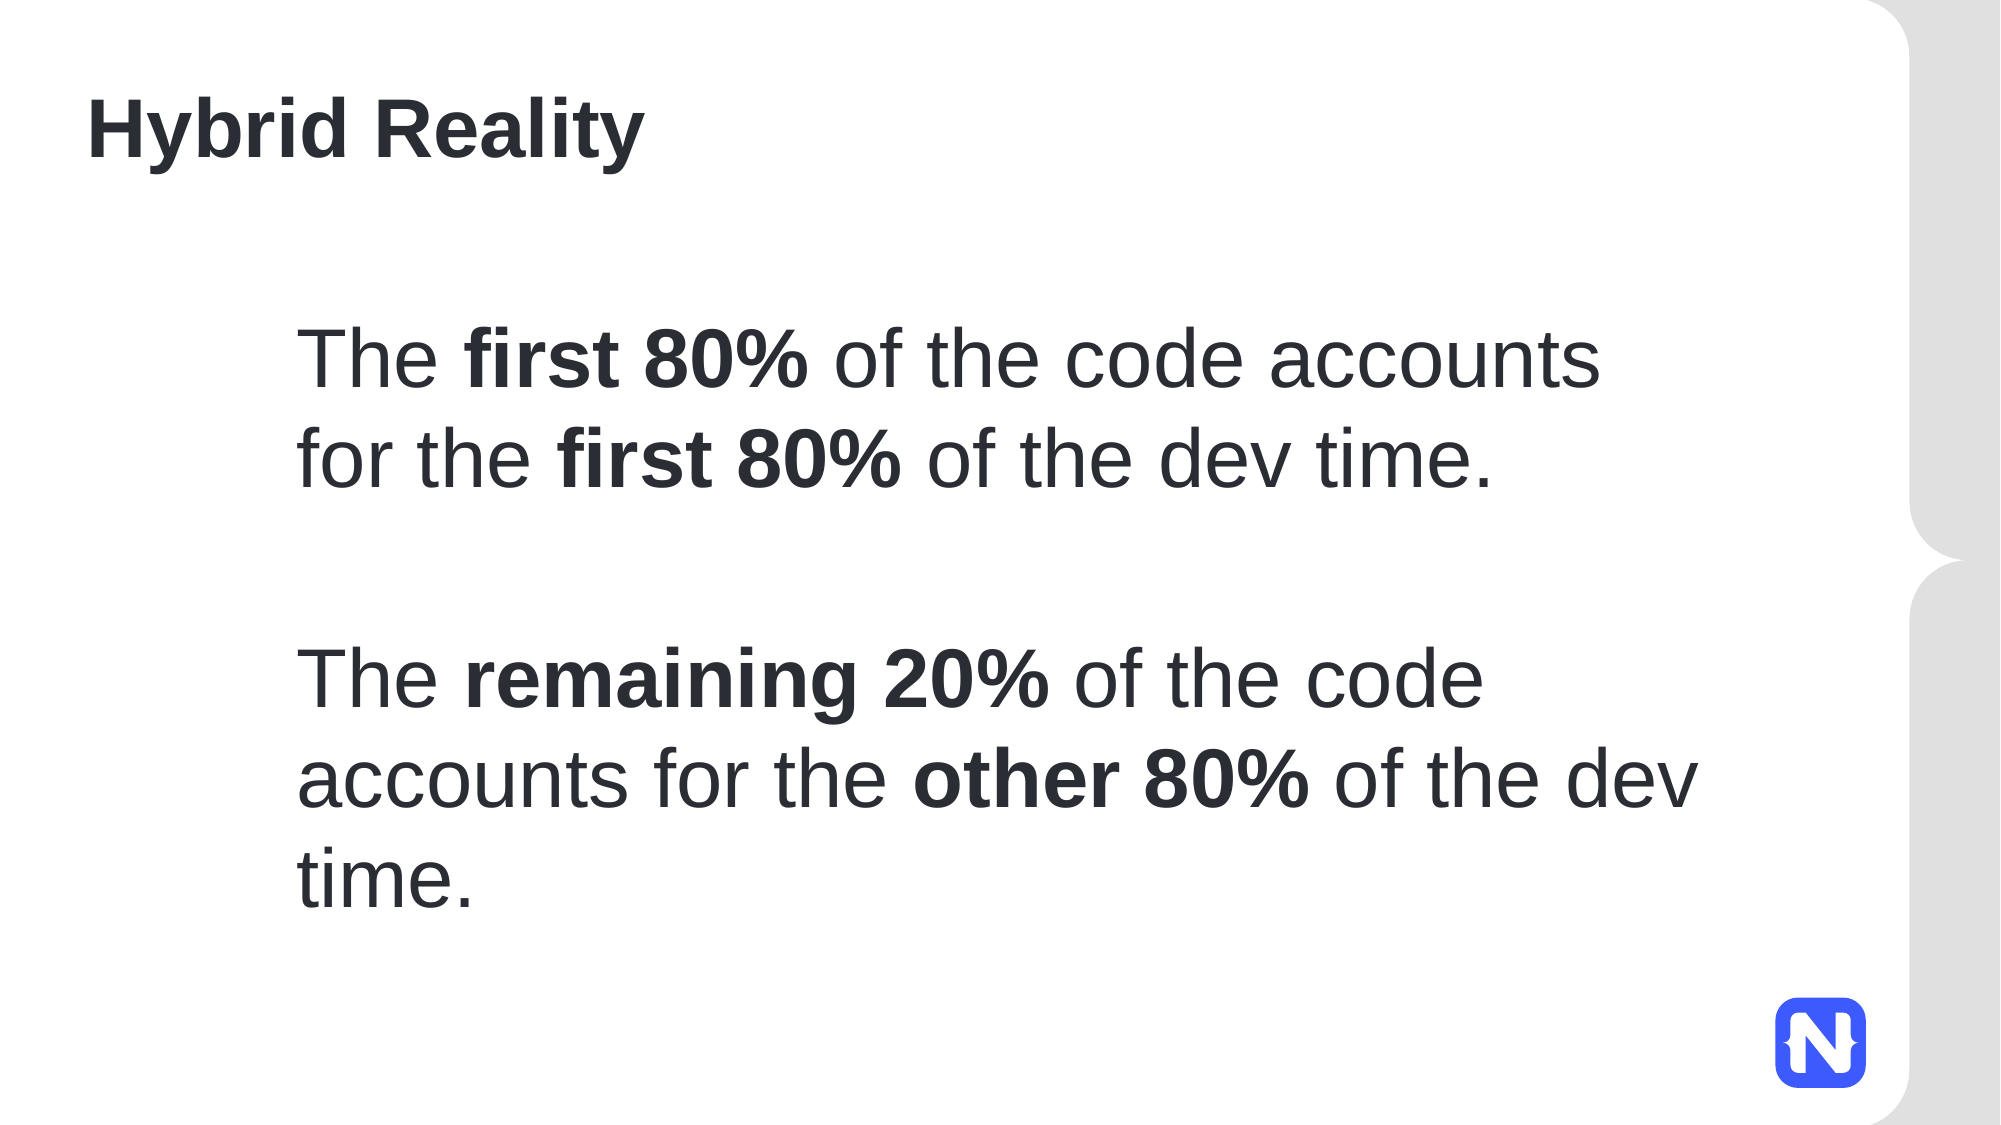

# Hybrid Reality
The first 80% of the code accounts for the first 80% of the dev time.
The remaining 20% of the code accounts for the other 80% of the dev time.